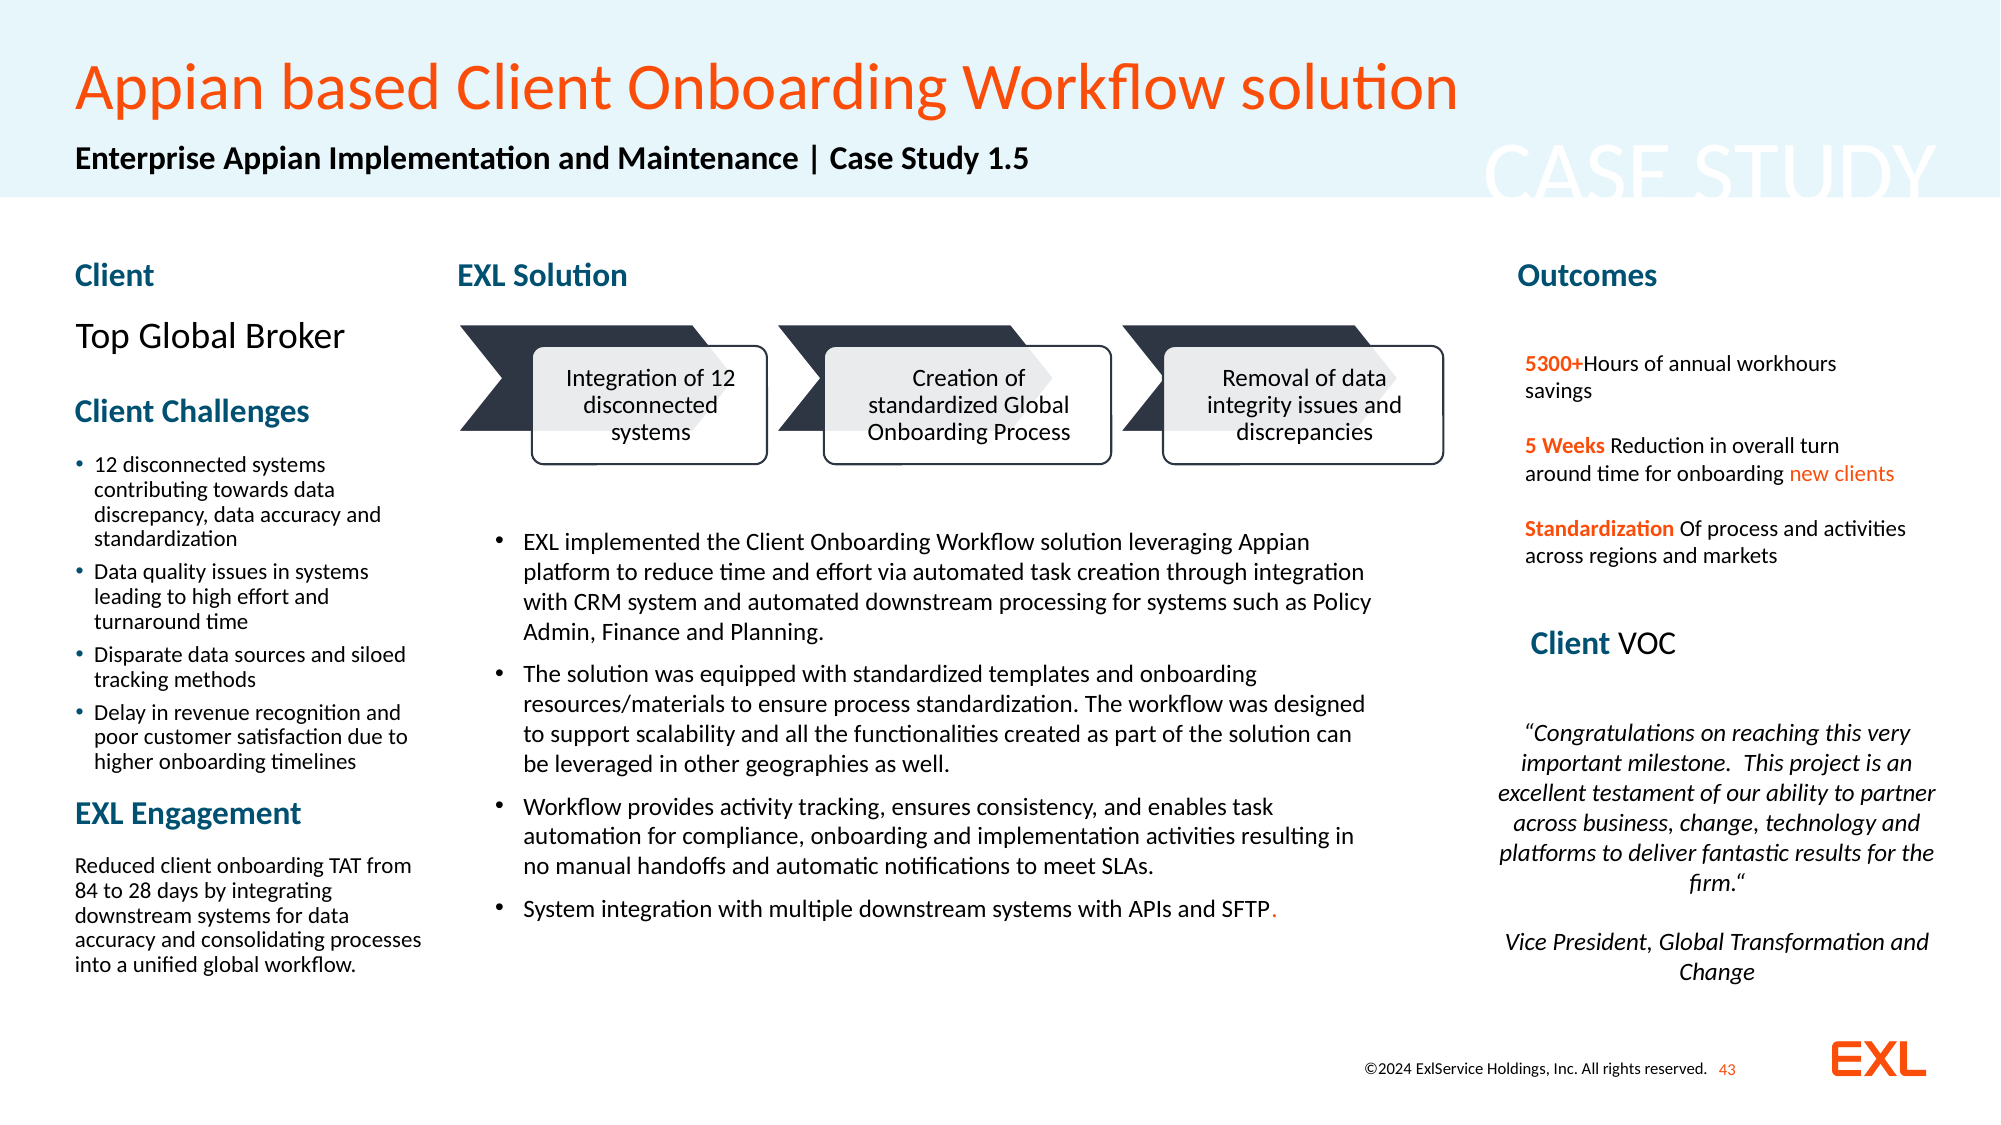

Appian based Client Onboarding Workflow solution
Enterprise Appian Implementation and Maintenance | Case Study 1.5
Client
EXL Solution
Outcomes
Integration of 12 disconnected systems
Creation of standardized Global Onboarding Process
Removal of data integrity issues and discrepancies
Top Global Broker

5300+Hours of annual workhours savings
5 Weeks Reduction in overall turn around time for onboarding new clients
Standardization Of process and activities across regions and markets
Client Challenges
12 disconnected systems contributing towards data discrepancy, data accuracy and standardization
Data quality issues in systems leading to high effort and turnaround time
Disparate data sources and siloed tracking methods
Delay in revenue recognition and poor customer satisfaction due to higher onboarding timelines
EXL implemented the Client Onboarding Workflow solution leveraging Appian platform to reduce time and effort via automated task creation through integration with CRM system and automated downstream processing for systems such as Policy Admin, Finance and Planning.
The solution was equipped with standardized templates and onboarding resources/materials to ensure process standardization. The workflow was designed to support scalability and all the functionalities created as part of the solution can be leveraged in other geographies as well.
Workflow provides activity tracking, ensures consistency, and enables task automation for compliance, onboarding and implementation activities resulting in no manual handoffs and automatic notifications to meet SLAs.
System integration with multiple downstream systems with APIs and SFTP.
Client VOC

“Congratulations on reaching this very important milestone.  This project is an excellent testament of our ability to partner across business, change, technology and platforms to deliver fantastic results for the firm.“

Vice President, Global Transformation and Change
EXL Engagement
Reduced client onboarding TAT from 84 to 28 days by integrating downstream systems for data accuracy and consolidating processes into a unified global workflow.